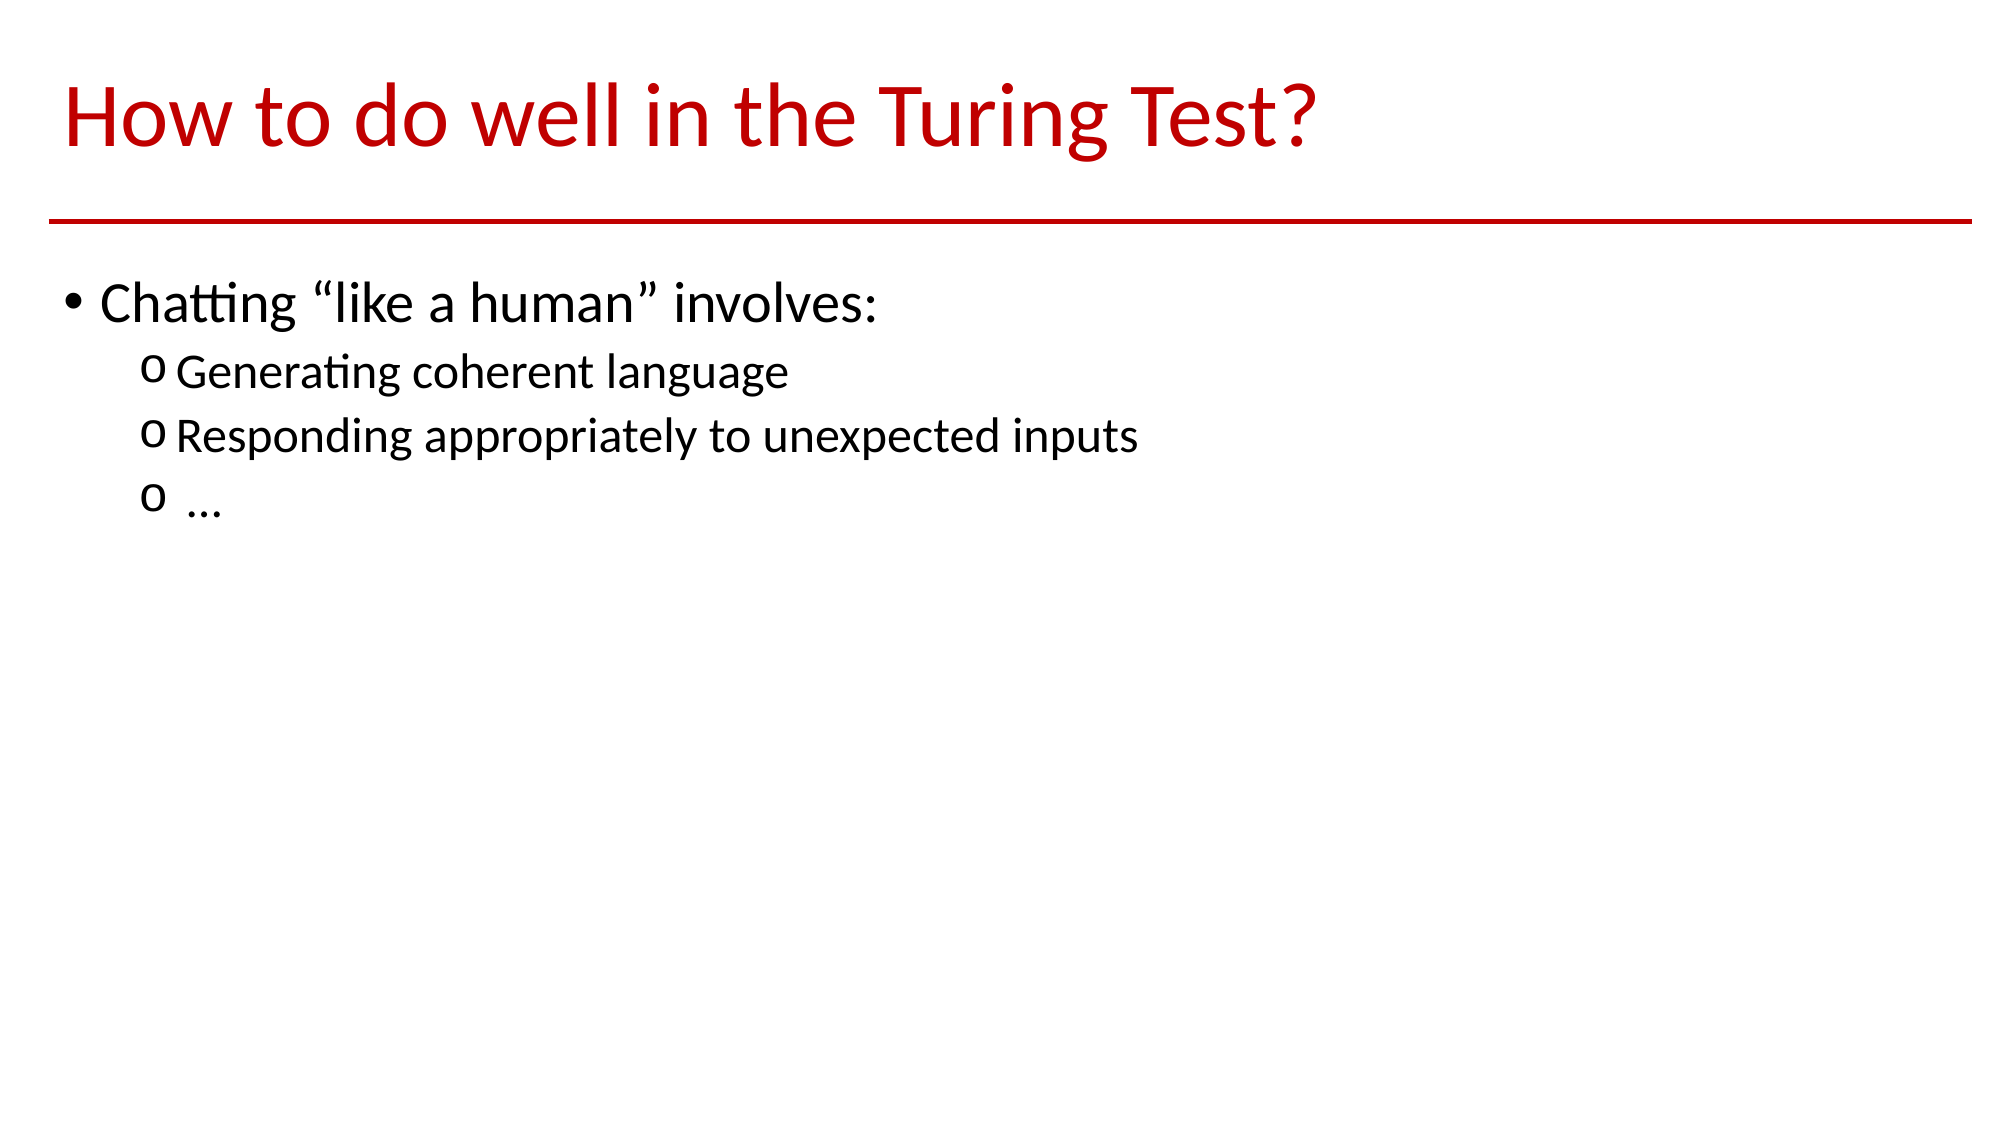

# How to do well in the Turing Test?
Chatting “like a human” involves:
Generating coherent language
Responding appropriately to unexpected inputs
 …